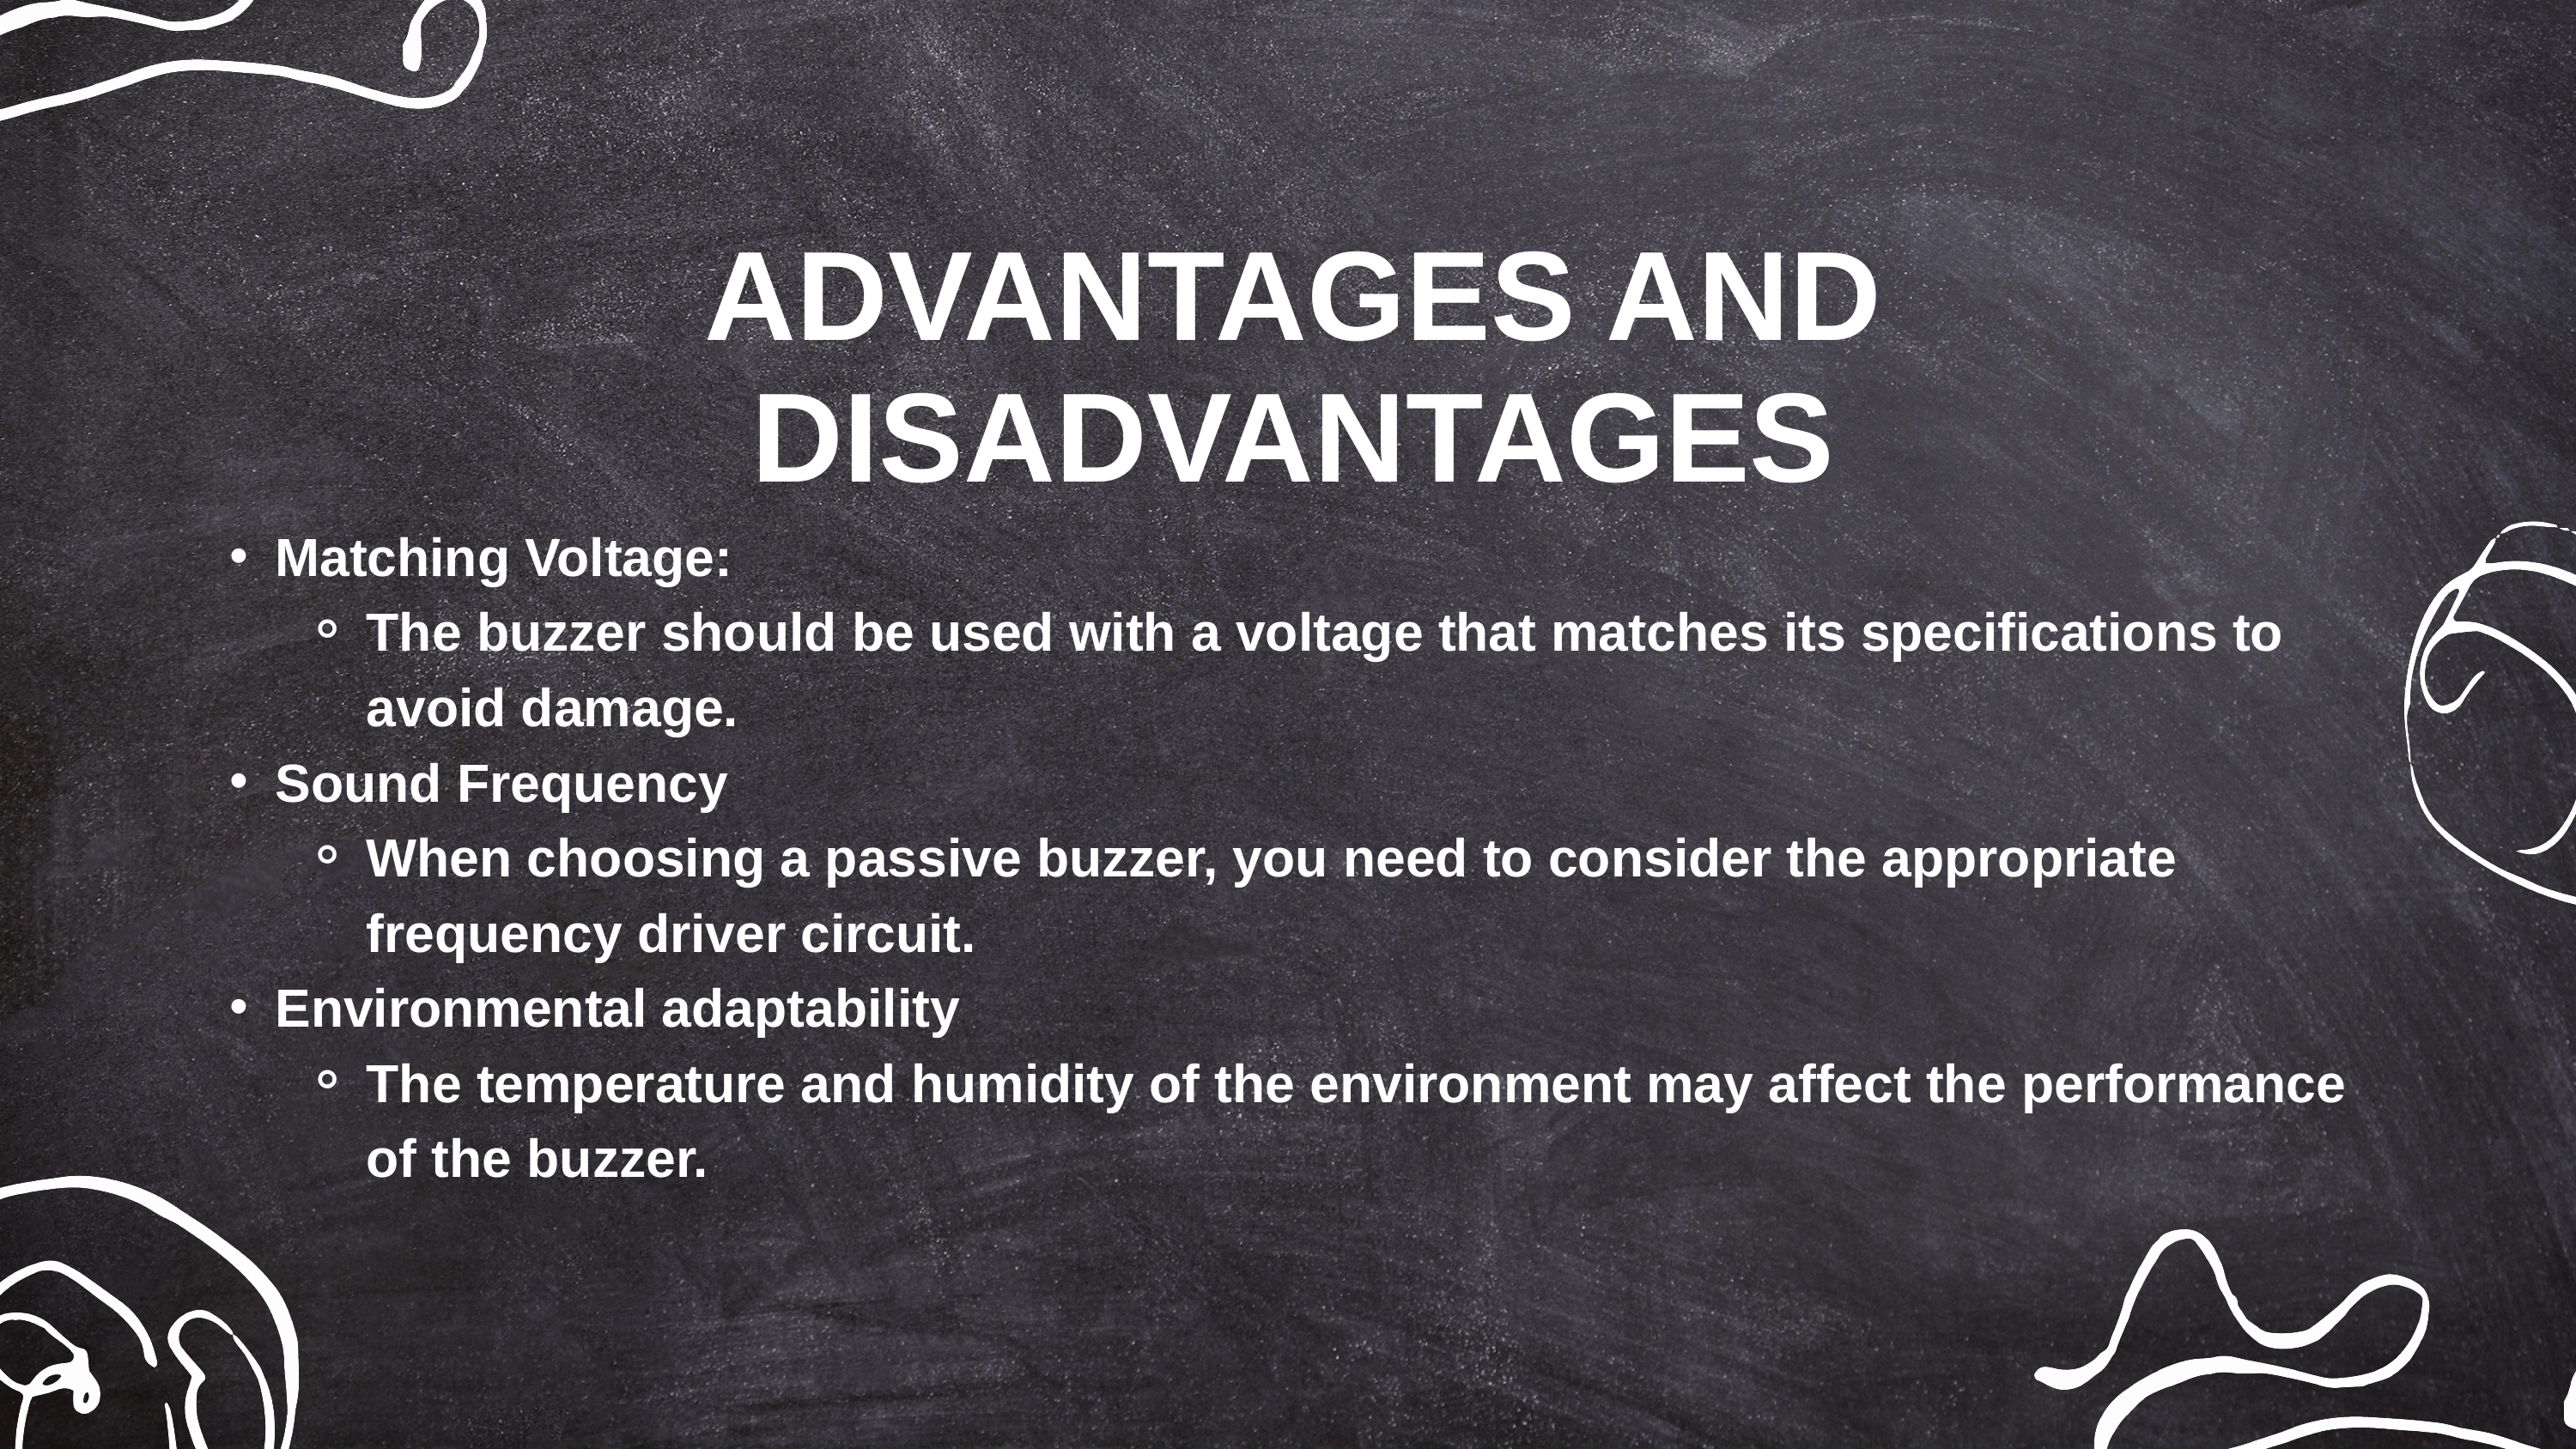

ADVANTAGES AND DISADVANTAGES
Matching Voltage:
The buzzer should be used with a voltage that matches its specifications to avoid damage.
Sound Frequency
When choosing a passive buzzer, you need to consider the appropriate frequency driver circuit.
Environmental adaptability
The temperature and humidity of the environment may affect the performance of the buzzer.